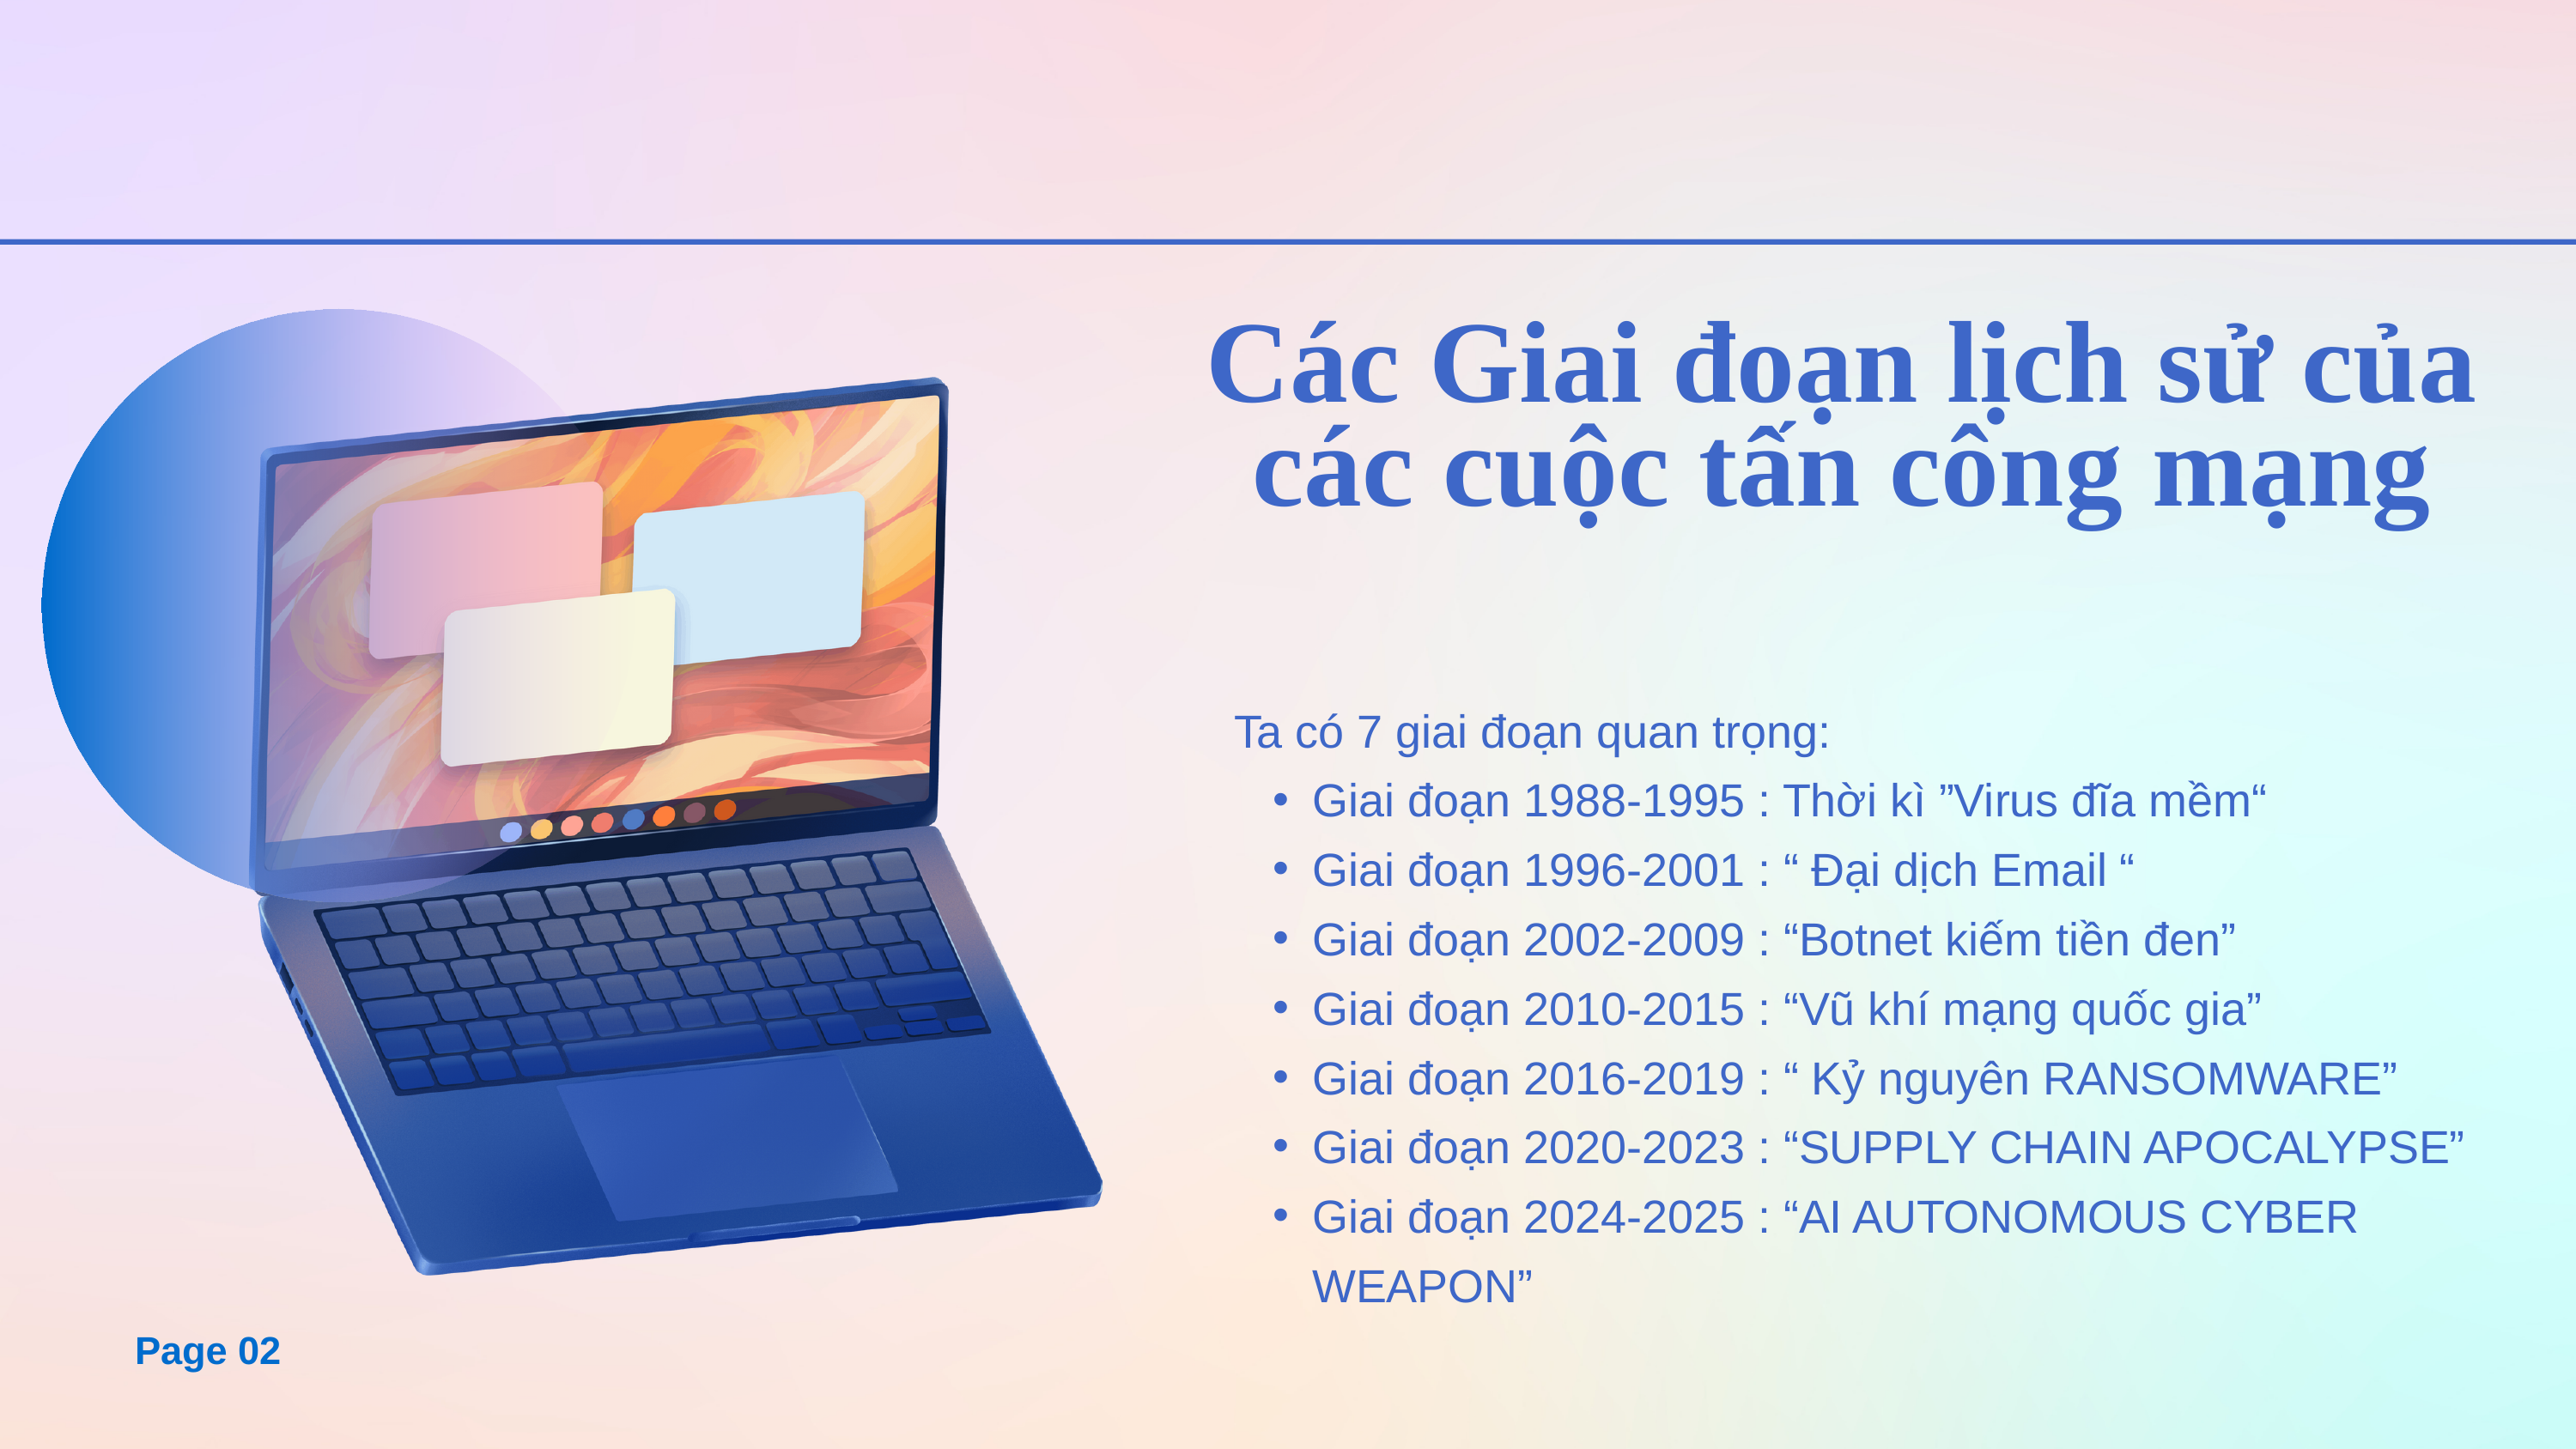

Các Giai đoạn lịch sử của các cuộc tấn công mạng

Ta có 7 giai đoạn quan trọng:
Giai đoạn 1988-1995 : Thời kì ”Virus đĩa mềm“
Giai đoạn 1996-2001 : “ Đại dịch Email “
Giai đoạn 2002-2009 : “Botnet kiếm tiền đen”
Giai đoạn 2010-2015 : “Vũ khí mạng quốc gia”
Giai đoạn 2016-2019 : “ Kỷ nguyên RANSOMWARE”
Giai đoạn 2020-2023 : “SUPPLY CHAIN APOCALYPSE”
Giai đoạn 2024-2025 : “AI AUTONOMOUS CYBER WEAPON”
Page 02